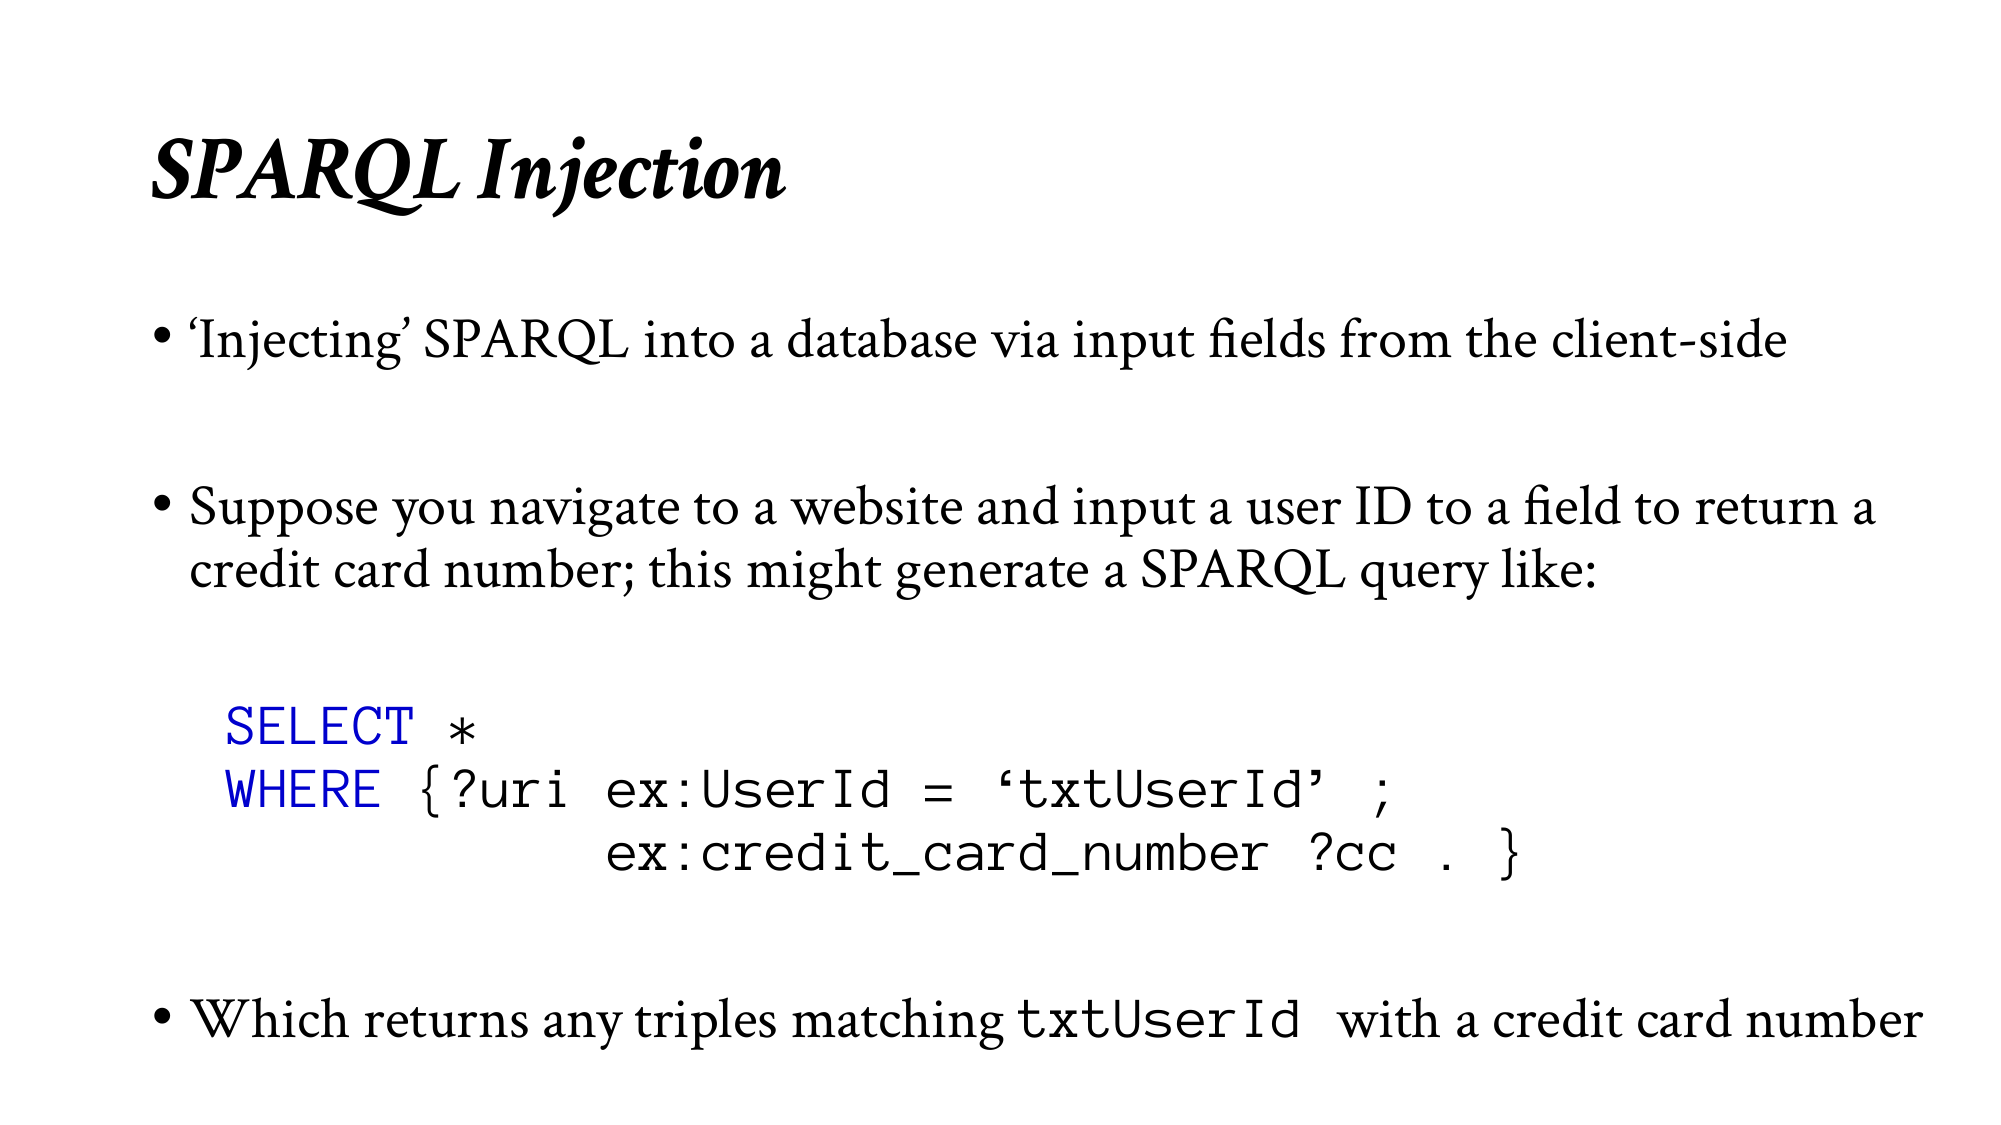

# SPARQL Injection
‘Injecting’ SPARQL into a database via input fields from the client-side

Suppose you navigate to a website and input a user ID to a field to return a credit card number; this might generate a SPARQL query like:

SELECT *
WHERE {?uri ex:UserId = ‘txtUserId’ ;
            ex:credit_card_number ?cc . }

Which returns any triples matching txtUserId with a credit card number